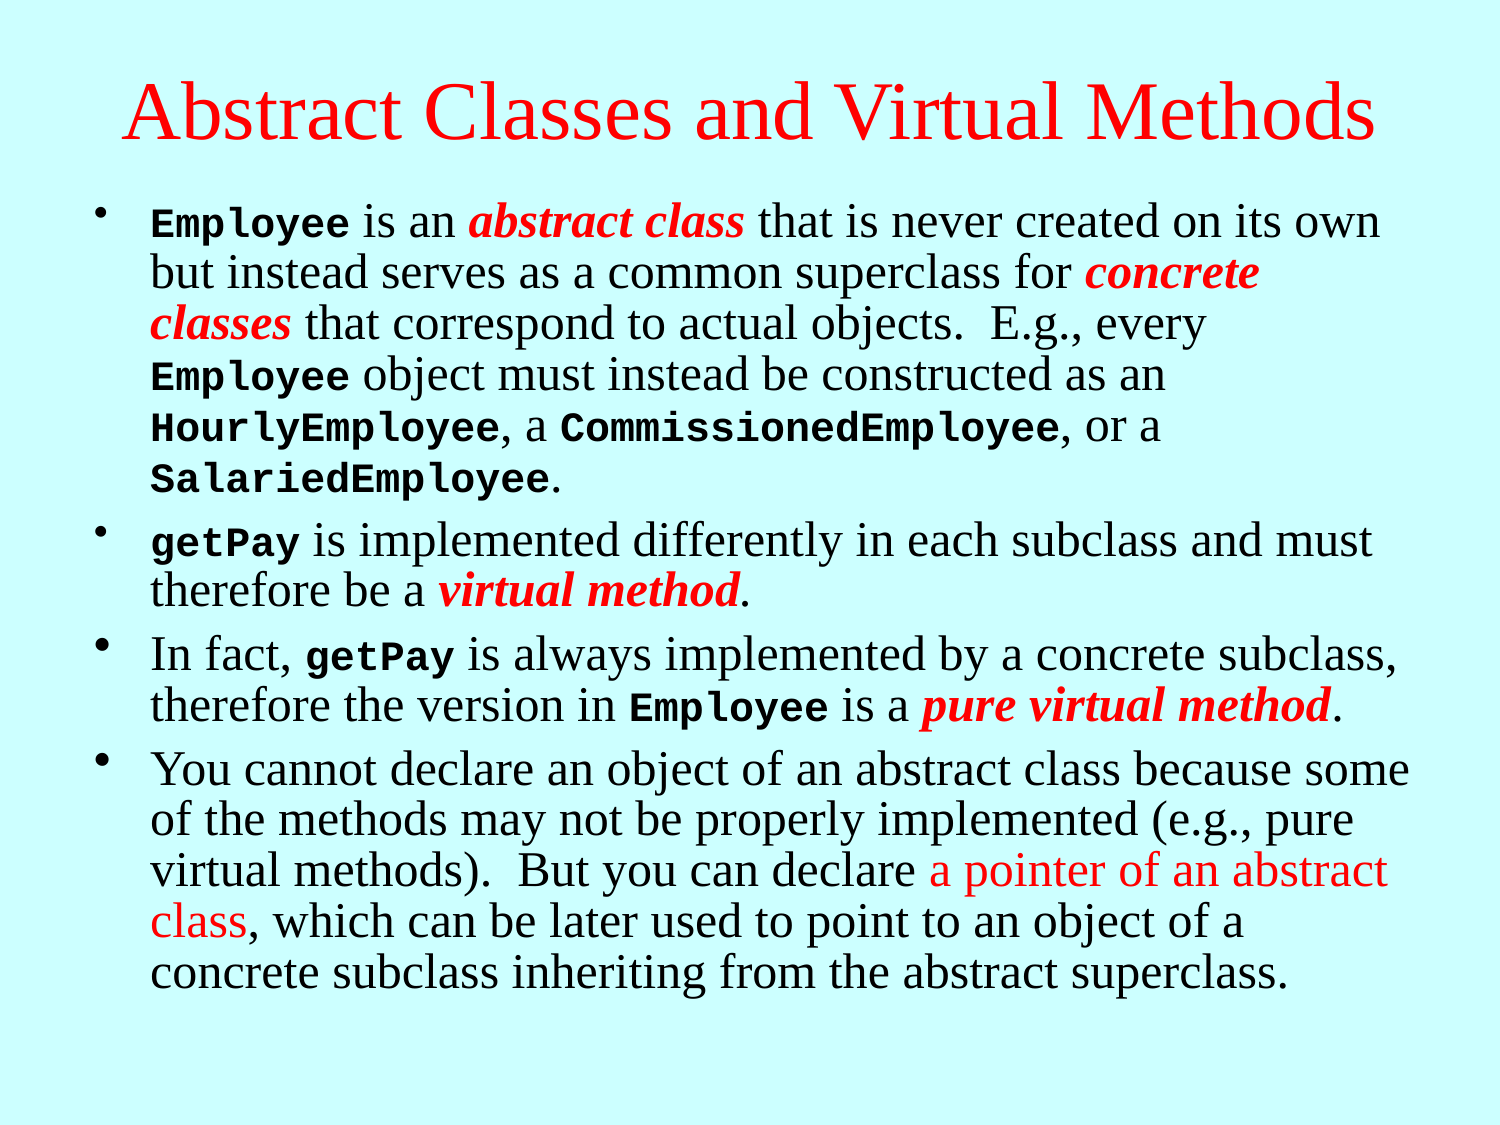

# Abstract Classes and Virtual Methods
Employee is an abstract class that is never created on its own but instead serves as a common superclass for concrete classes that correspond to actual objects.  E.g., every Employee object must instead be constructed as an HourlyEmployee, a CommissionedEmployee, or a SalariedEmployee.
getPay is implemented differently in each subclass and must therefore be a virtual method.
In fact, getPay is always implemented by a concrete subclass, therefore the version in Employee is a pure virtual method.
You cannot declare an object of an abstract class because some of the methods may not be properly implemented (e.g., pure virtual methods).  But you can declare a pointer of an abstract class, which can be later used to point to an object of a concrete subclass inheriting from the abstract superclass.